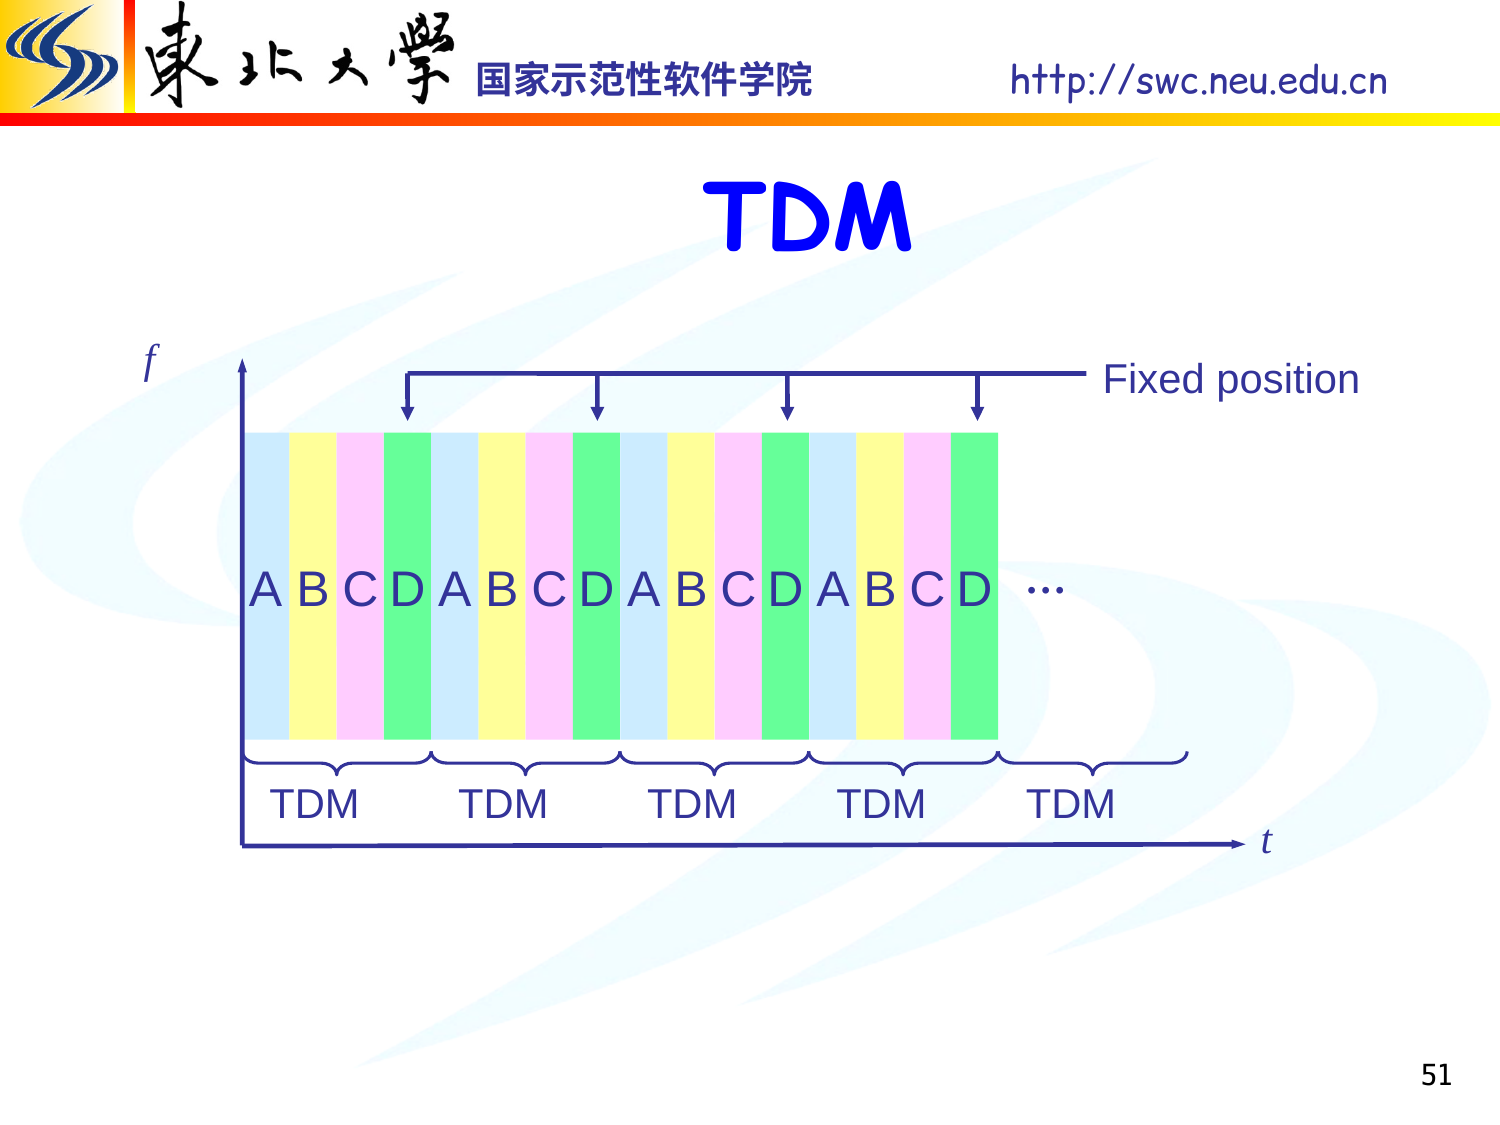

# TDM
f
Fixed position

A
B
C
D
D
D
D
A
B
C
A
B
C
A
B
C
…

TDM

TDM

TDM

TDM

TDM
t

51